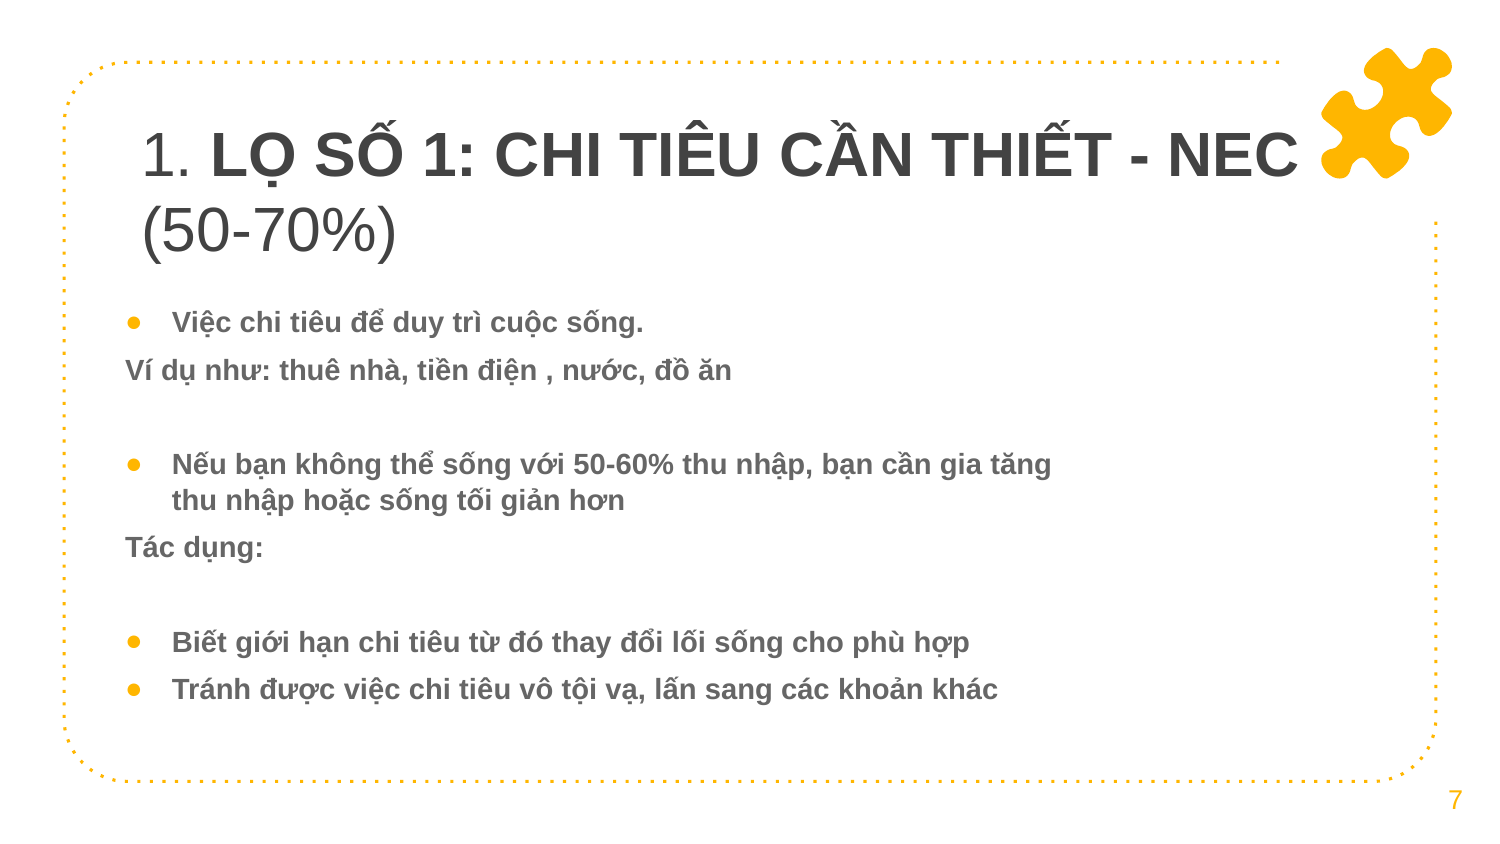

# 1. LỌ SỐ 1: CHI TIÊU CẦN THIẾT - NEC (50-70%)

Việc chi tiêu để duy trì cuộc sống.
Ví dụ như: thuê nhà, tiền điện , nước, đồ ăn

Nếu bạn không thể sống với 50-60% thu nhập, bạn cần gia tăng thu nhập hoặc sống tối giản hơn
Tác dụng:

Biết giới hạn chi tiêu từ đó thay đổi lối sống cho phù hợp
Tránh được việc chi tiêu vô tội vạ, lấn sang các khoản khác

7